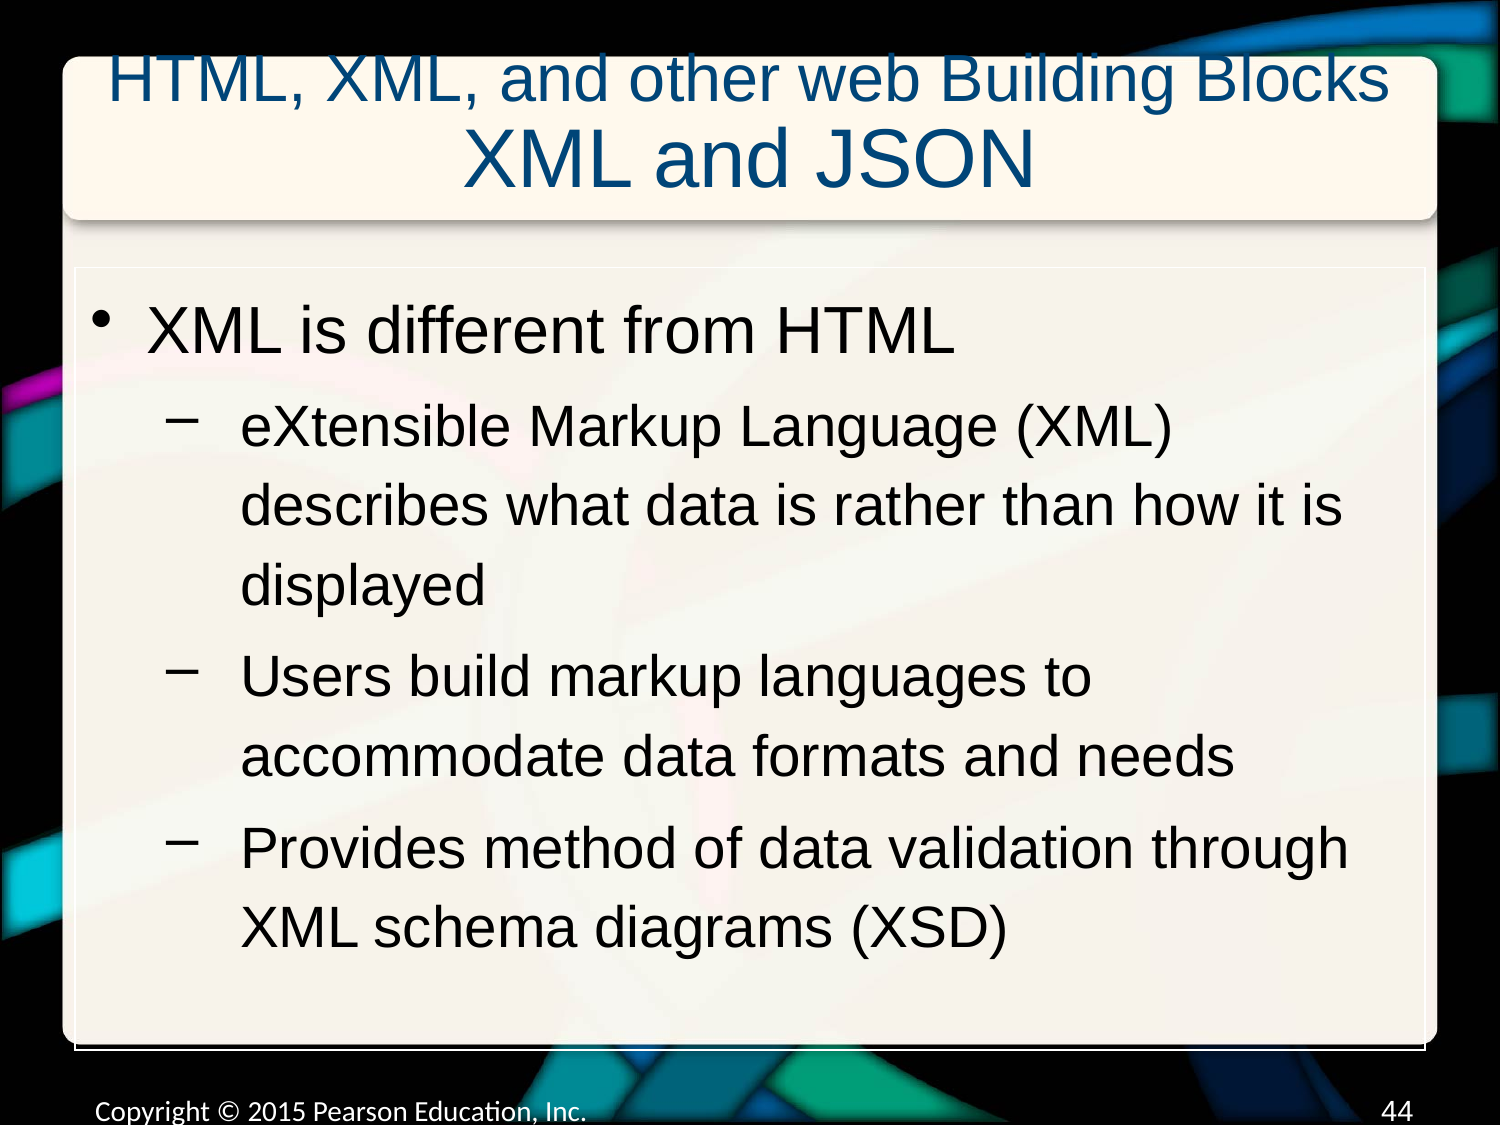

# HTML, XML, and other web Building Blocks XML and JSON
XML is different from HTML
eXtensible Markup Language (XML) describes what data is rather than how it is displayed
Users build markup languages to accommodate data formats and needs
Provides method of data validation through XML schema diagrams (XSD)
Copyright © 2015 Pearson Education, Inc.
44